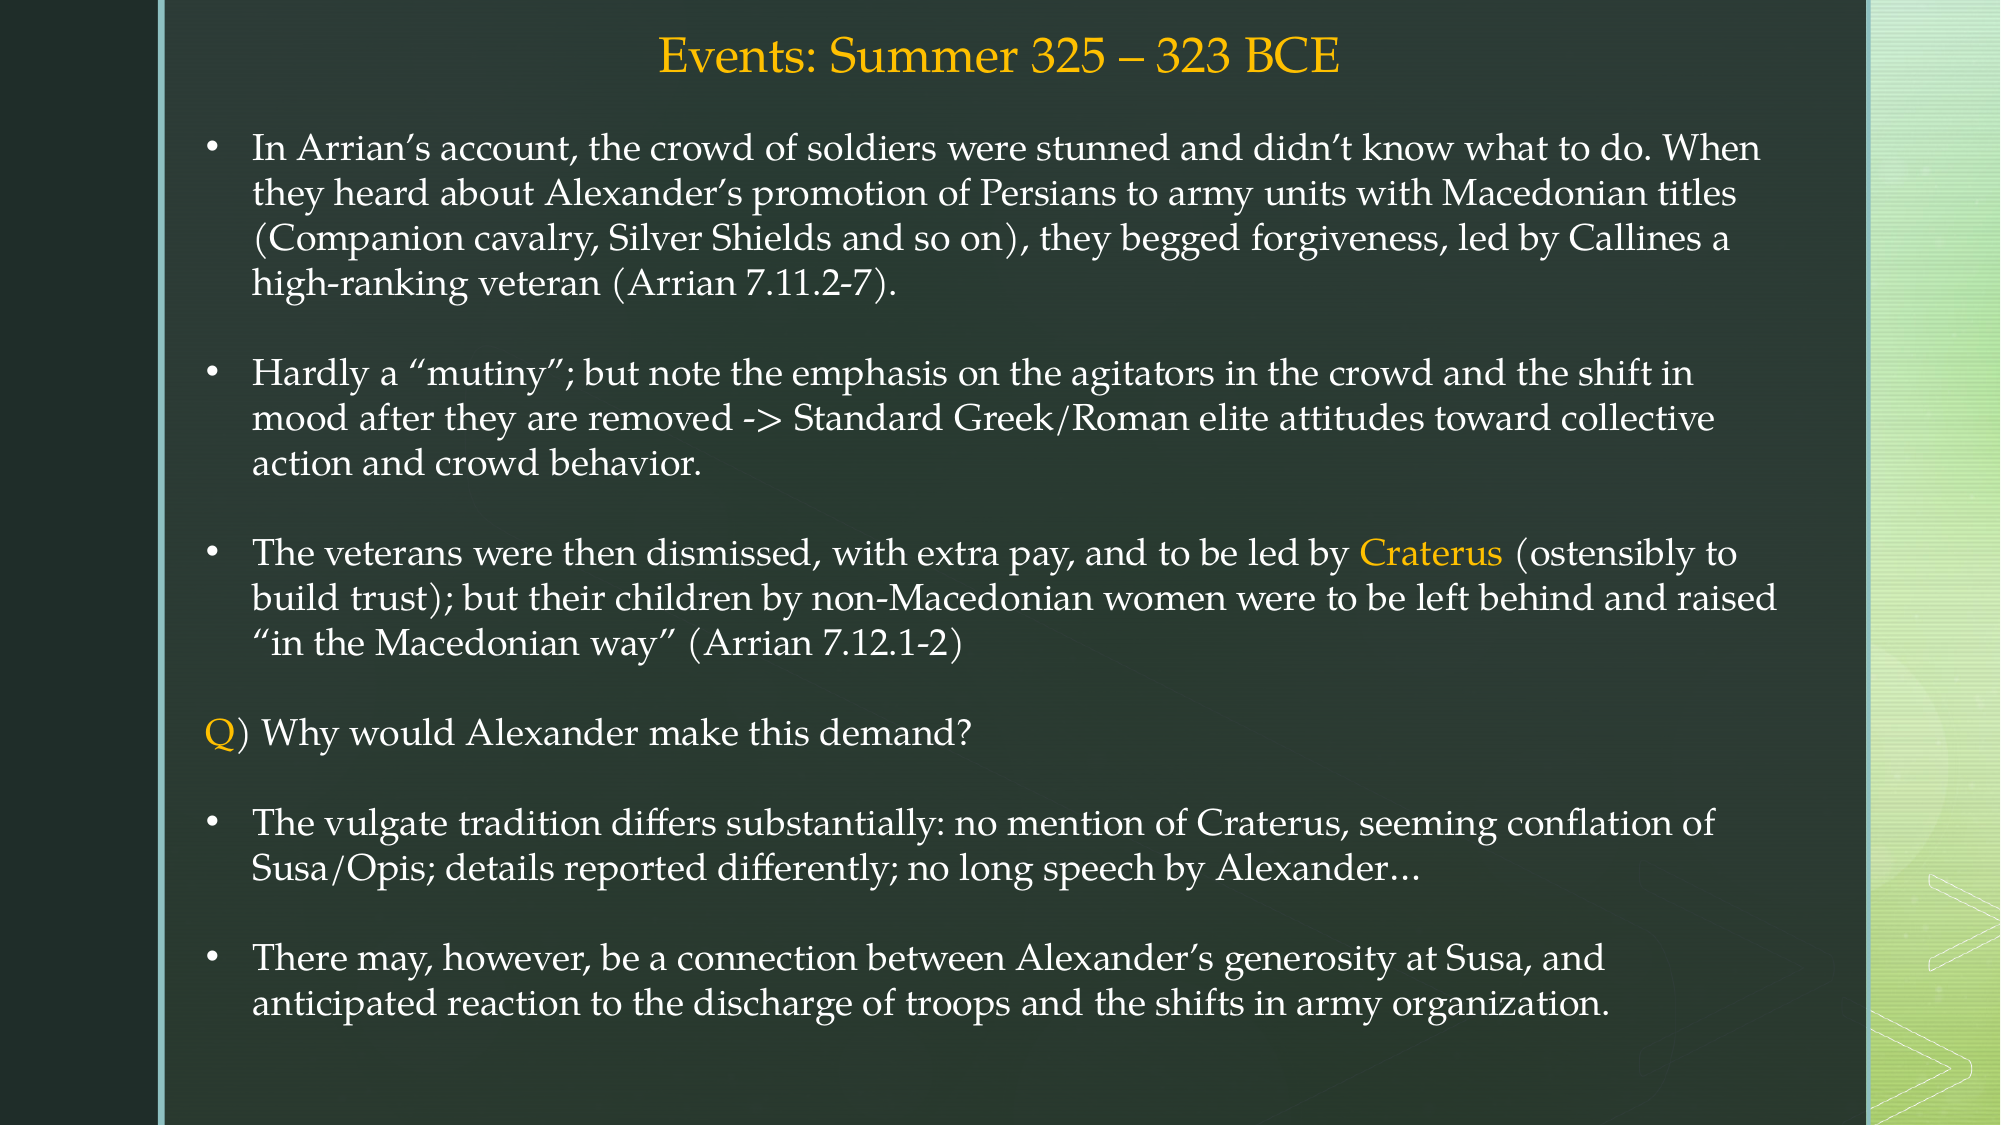

Events: Summer 325 – 323 BCE
In Arrian’s account, the crowd of soldiers were stunned and didn’t know what to do. When they heard about Alexander’s promotion of Persians to army units with Macedonian titles (Companion cavalry, Silver Shields and so on), they begged forgiveness, led by Callines a high-ranking veteran (Arrian 7.11.2-7).

Hardly a “mutiny”; but note the emphasis on the agitators in the crowd and the shift in mood after they are removed -> Standard Greek/Roman elite attitudes toward collective action and crowd behavior.

The veterans were then dismissed, with extra pay, and to be led by Craterus (ostensibly to build trust); but their children by non-Macedonian women were to be left behind and raised “in the Macedonian way” (Arrian 7.12.1-2)

Q) Why would Alexander make this demand?

The vulgate tradition differs substantially: no mention of Craterus, seeming conflation of Susa/Opis; details reported differently; no long speech by Alexander…

There may, however, be a connection between Alexander’s generosity at Susa, and anticipated reaction to the discharge of troops and the shifts in army organization.